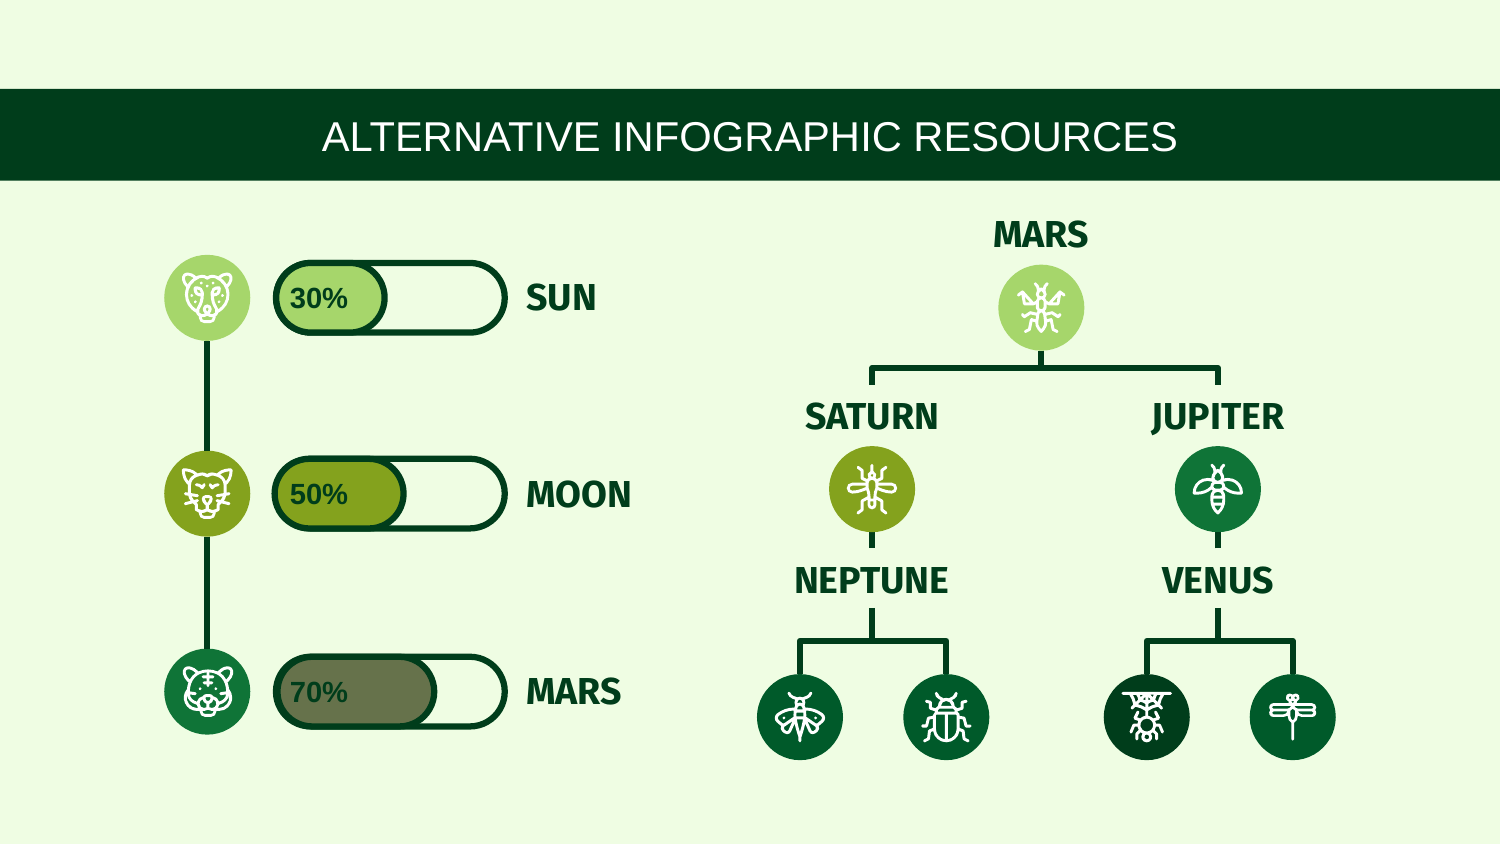

# ALTERNATIVE INFOGRAPHIC RESOURCES
MARS

SUN
30%

SATURN
JUPITER

MOON
50%

NEPTUNE
VENUS

MARS
70%